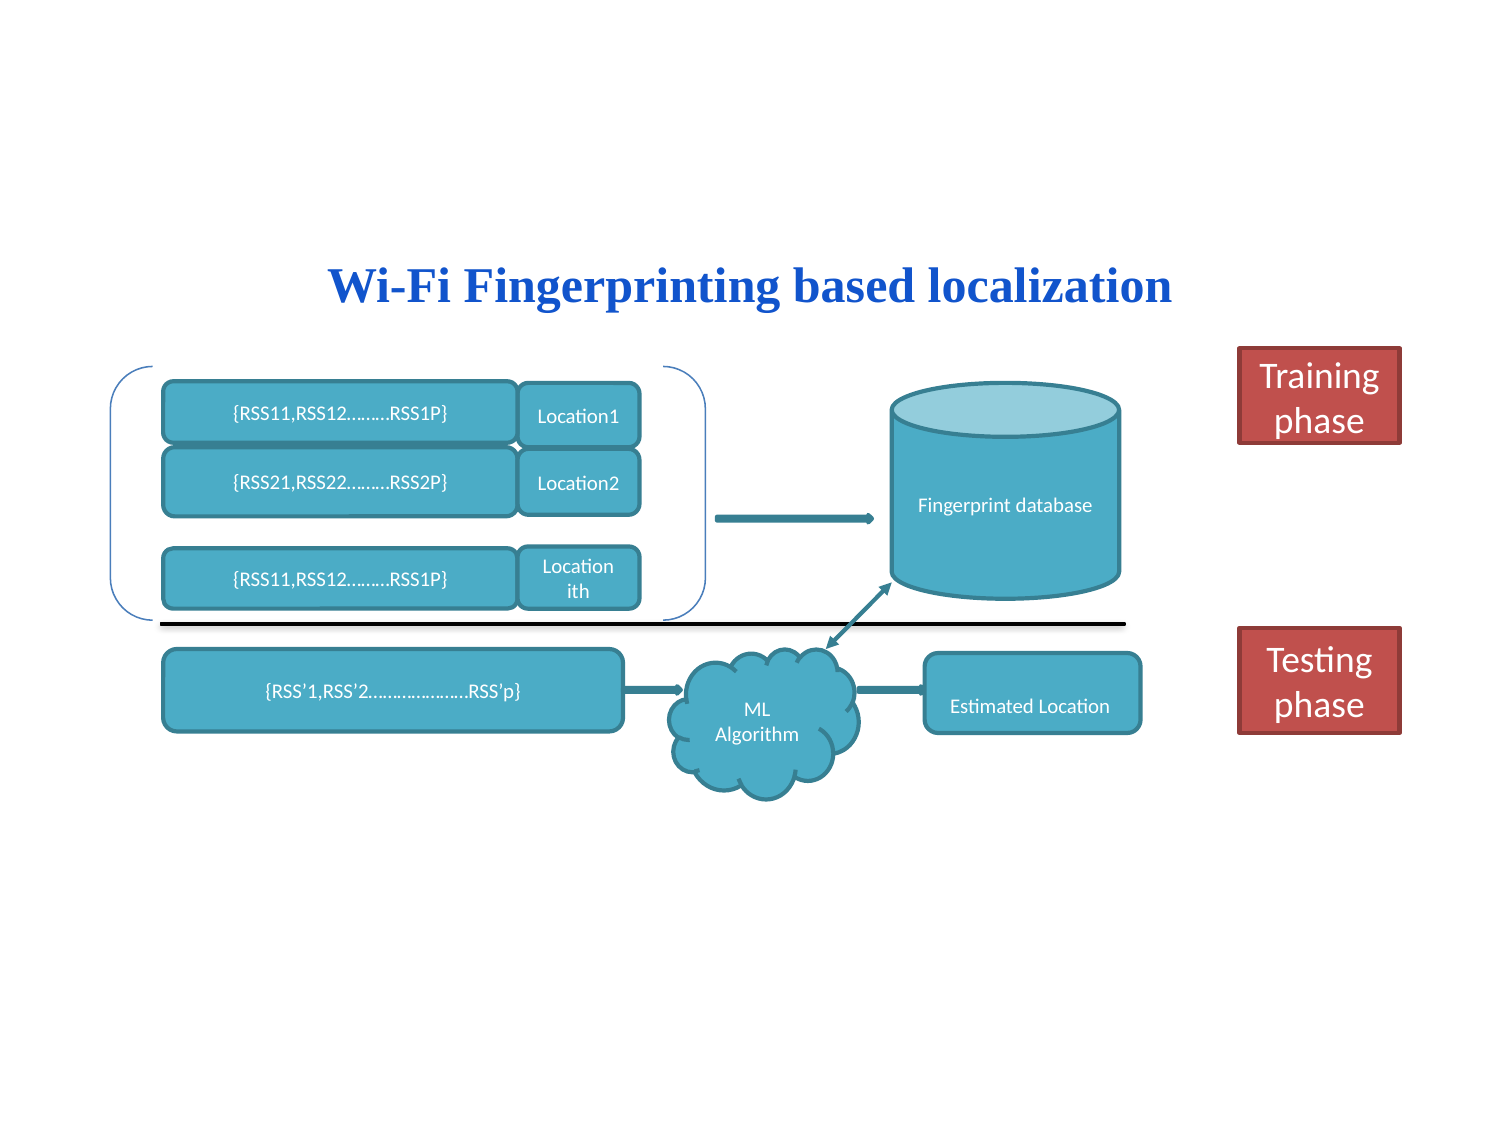

# Wi-Fi Fingerprinting based localization
Training phase

{RSS11,RSS12………RSS1P}
Fingerprint database
Location1
{RSS21,RSS22………RSS2P}
Location2

Location ith
{RSS11,RSS12………RSS1P}

Testing phase
{RSS’1,RSS’2…………………RSS’p}
ML Algorithm

Estimated Location